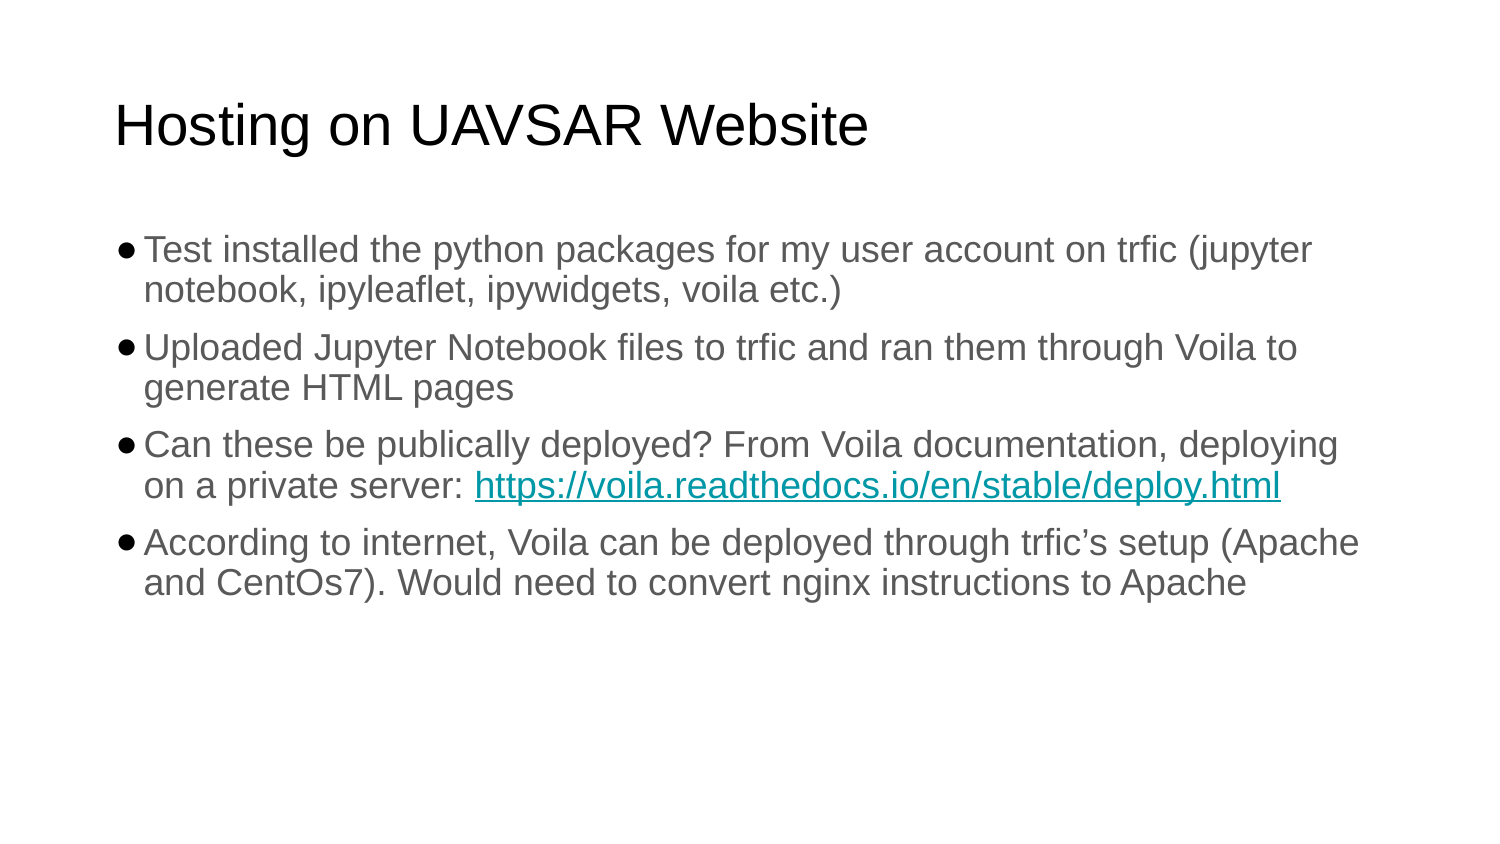

# Hosting on UAVSAR Website
Test installed the python packages for my user account on trfic (jupyter notebook, ipyleaflet, ipywidgets, voila etc.)
Uploaded Jupyter Notebook files to trfic and ran them through Voila to generate HTML pages
Can these be publically deployed? From Voila documentation, deploying on a private server: https://voila.readthedocs.io/en/stable/deploy.html
According to internet, Voila can be deployed through trfic’s setup (Apache and CentOs7). Would need to convert nginx instructions to Apache